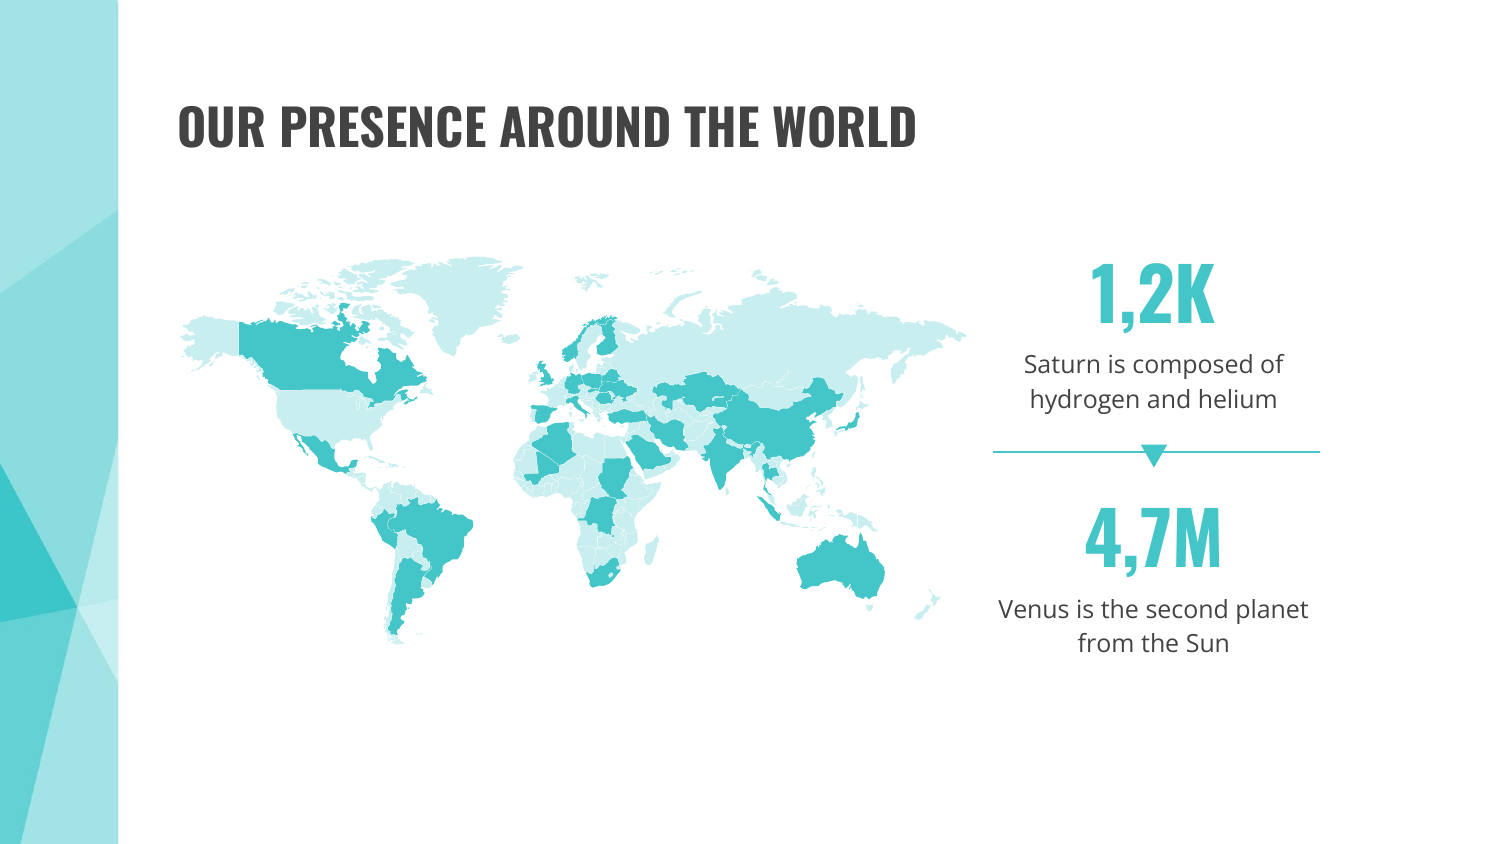

# OUR PRESENCE AROUND THE WORLD
1,2K

Saturn is composed of hydrogen and helium

4,7M
Venus is the second planet from the Sun